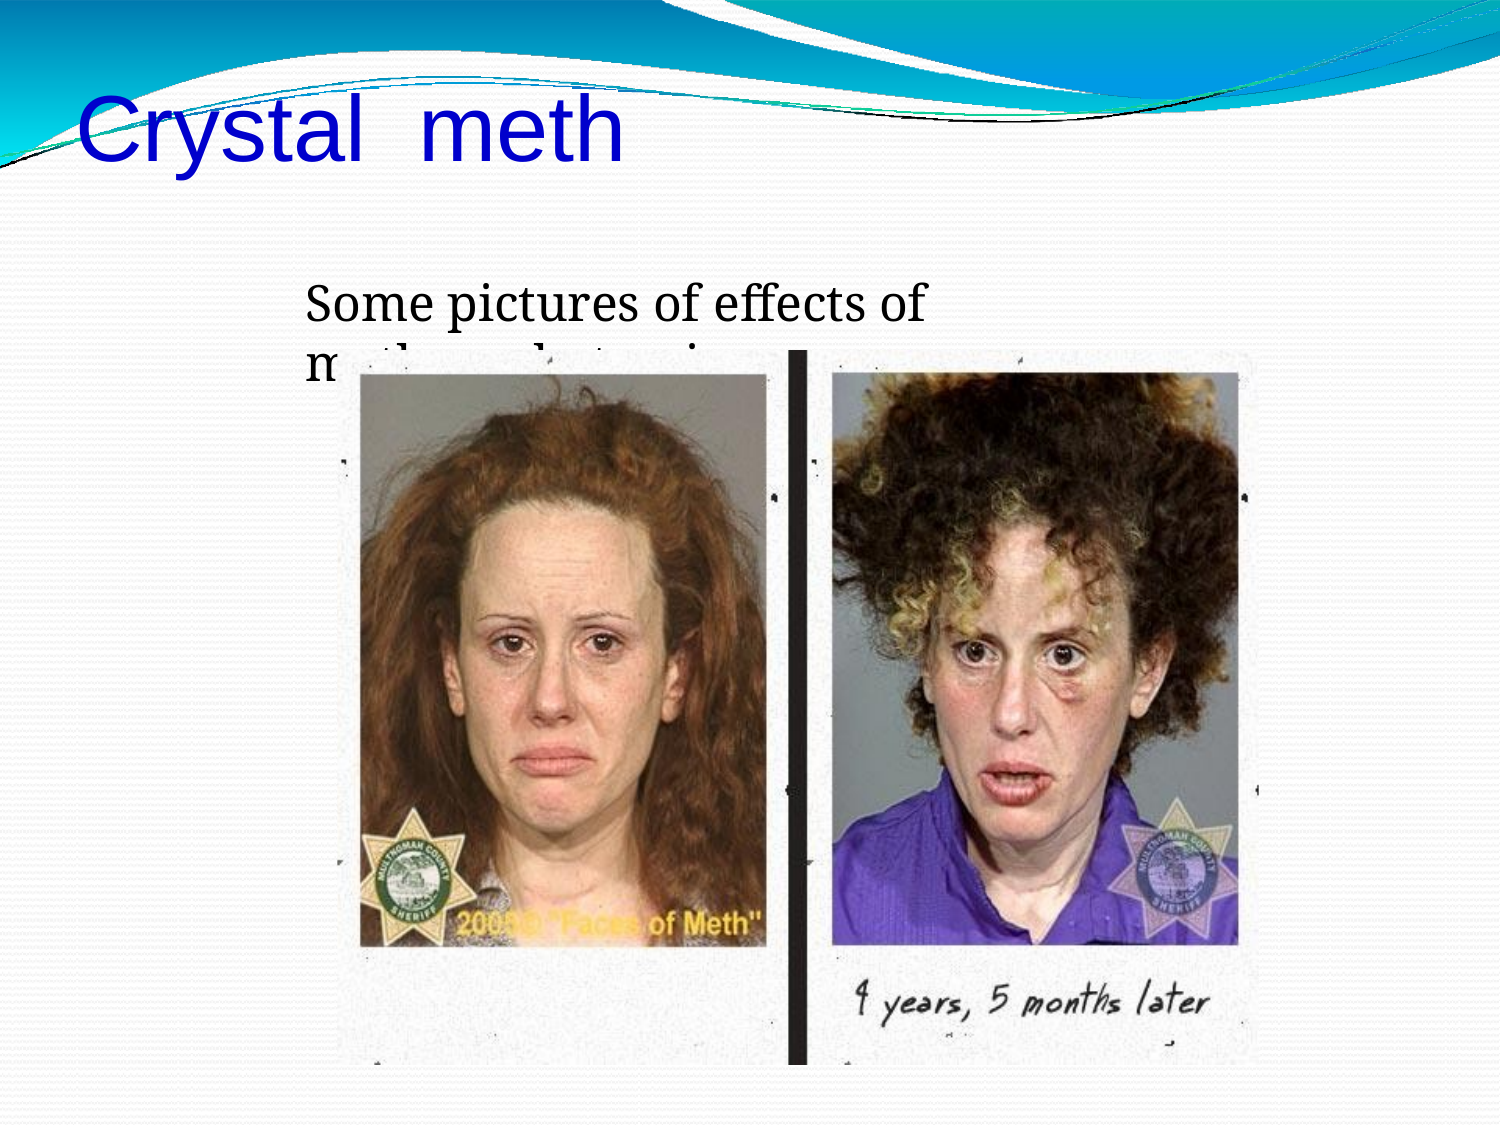

# Crystal  meth
Some pictures of effects of methamphetamine